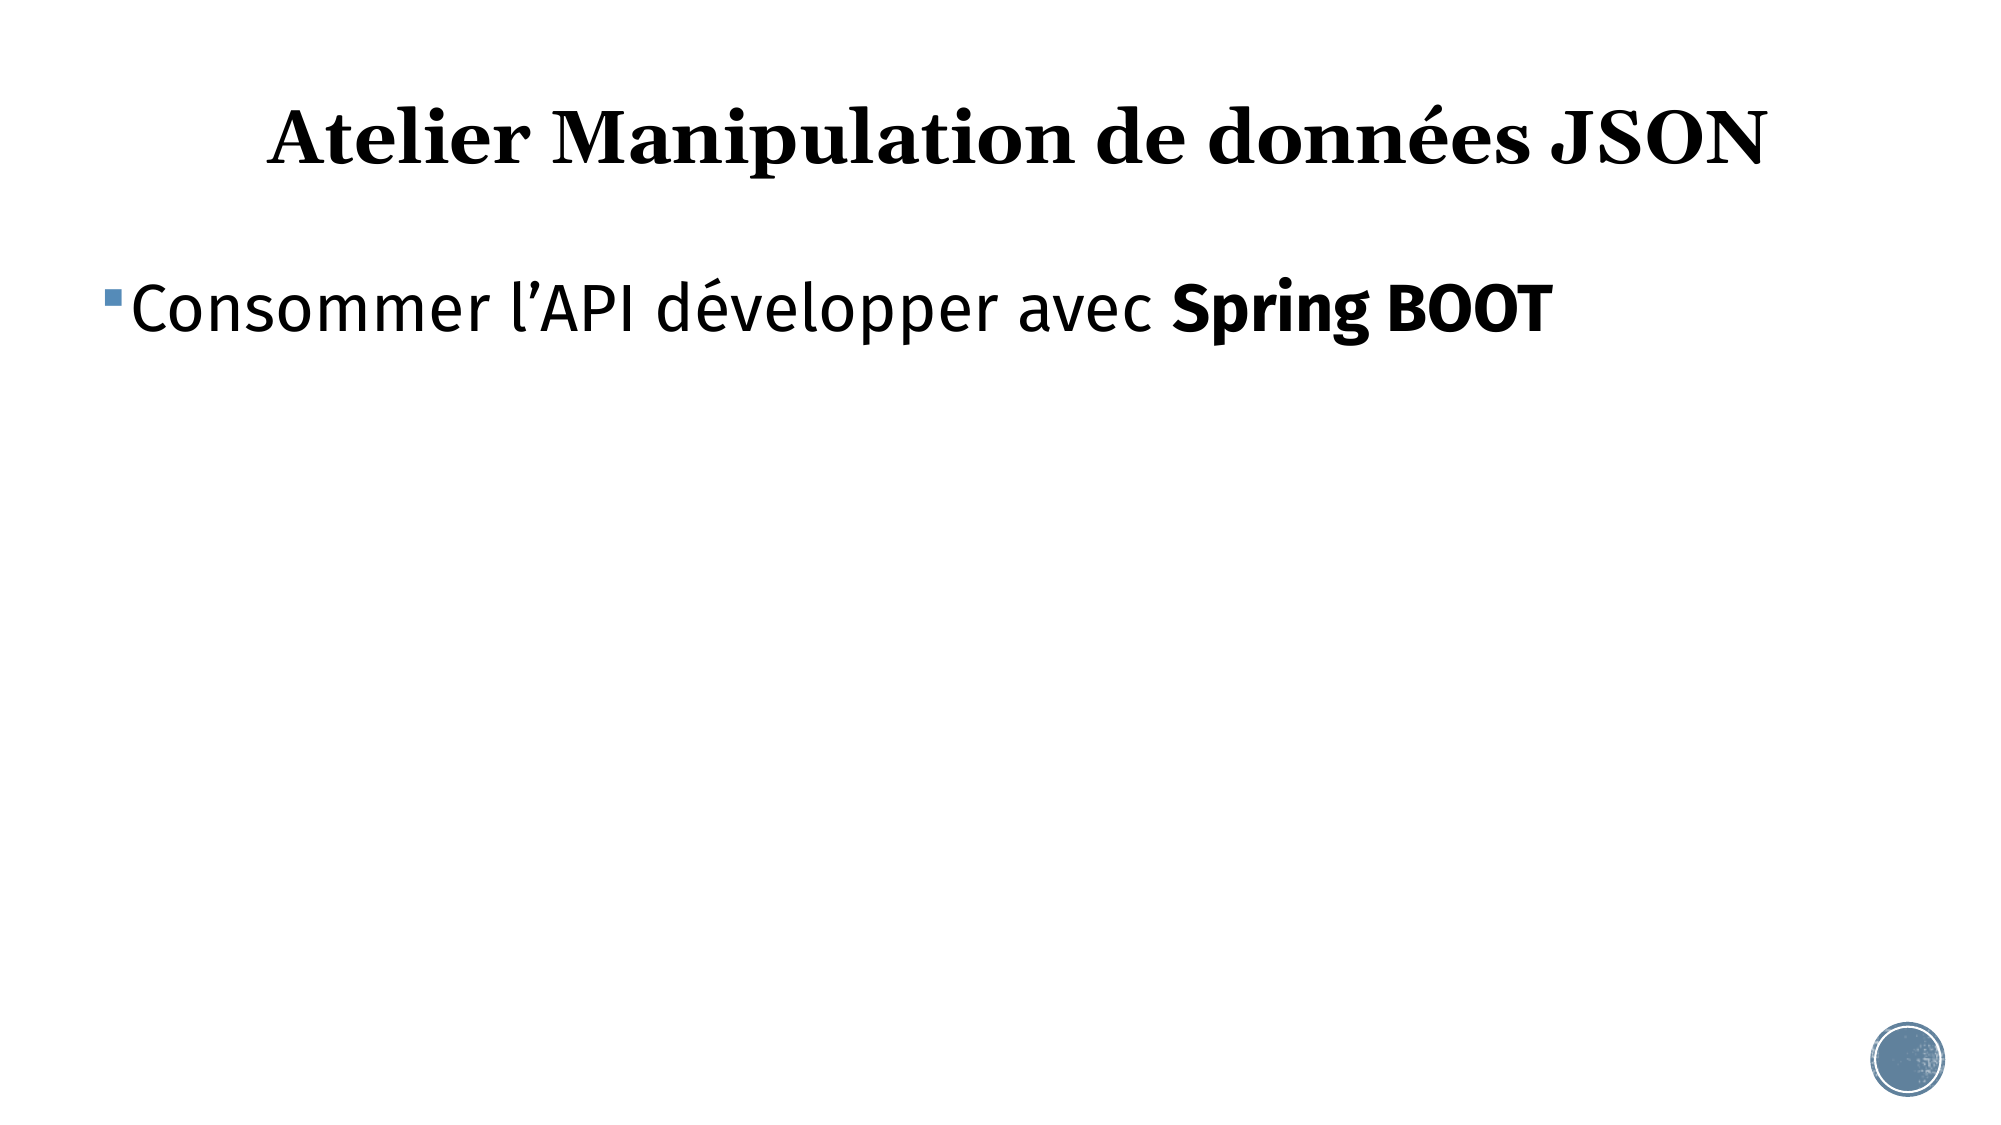

# Atelier Manipulation de données JSON
Consommer l’API développer avec Spring BOOT